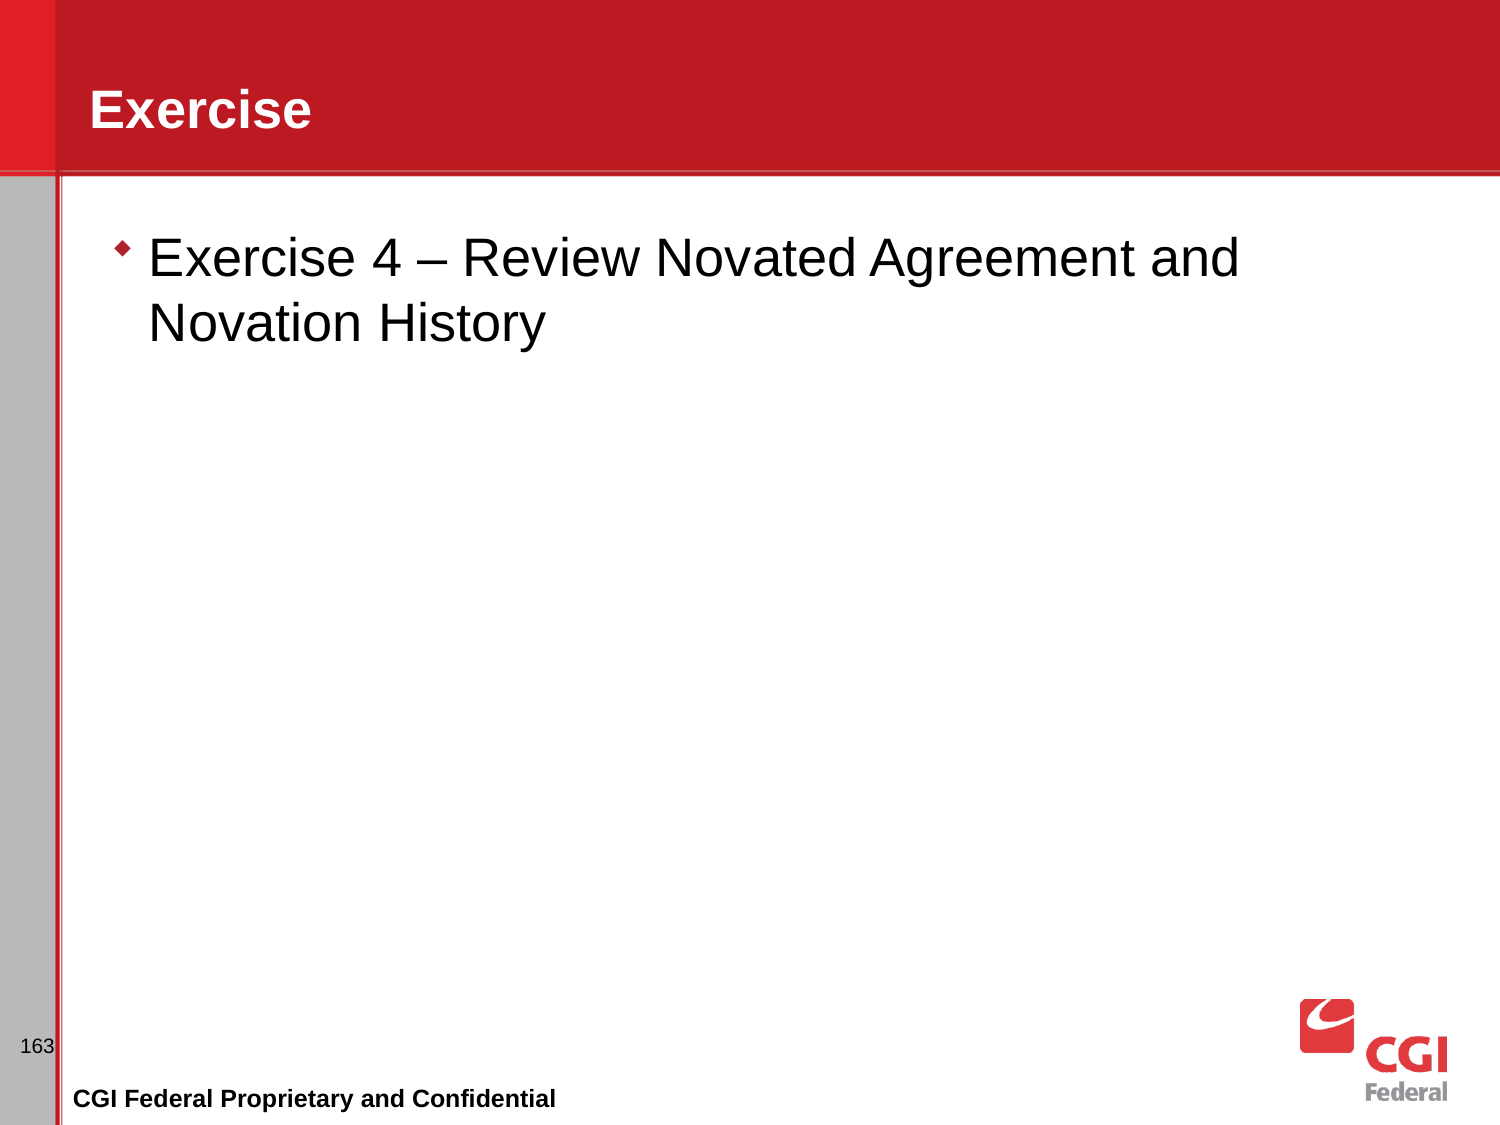

# Exercise
Exercise 4 – Review Novated Agreement and Novation History
163
CGI Federal Proprietary and Confidential